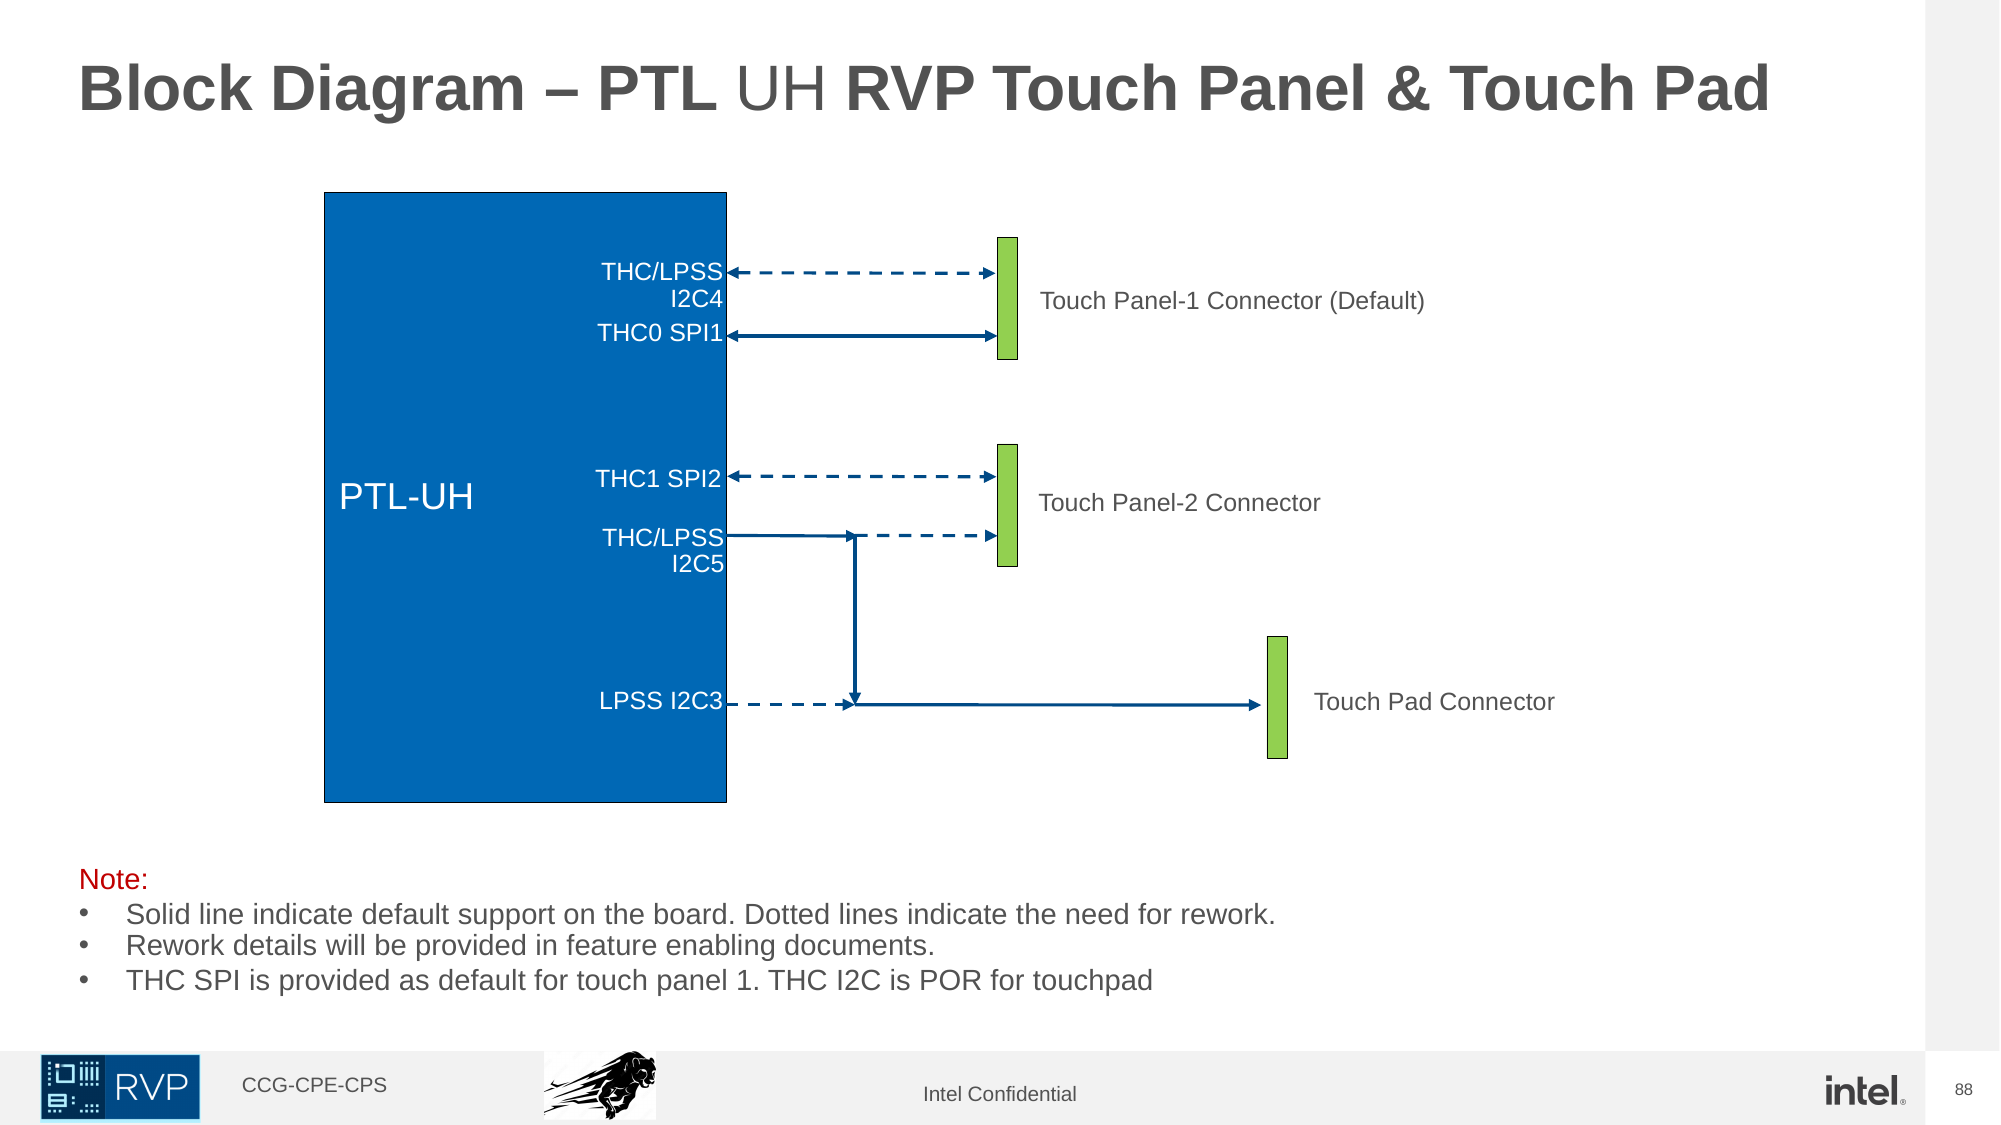

Block Diagram – PTL UH RVP Touch Panel & Touch Pad
PTL-UH

THC/LPSS I2C4
Touch Panel-1 Connector (Default)
THC0 SPI1

THC1 SPI2
Touch Panel-2 Connector
THC/LPSS I2C5

Touch Pad Connector
LPSS I2C3
Note:
Solid line indicate default support on the board. Dotted lines indicate the need for rework.
Rework details will be provided in feature enabling documents.
THC SPI is provided as default for touch panel 1. THC I2C is POR for touchpad